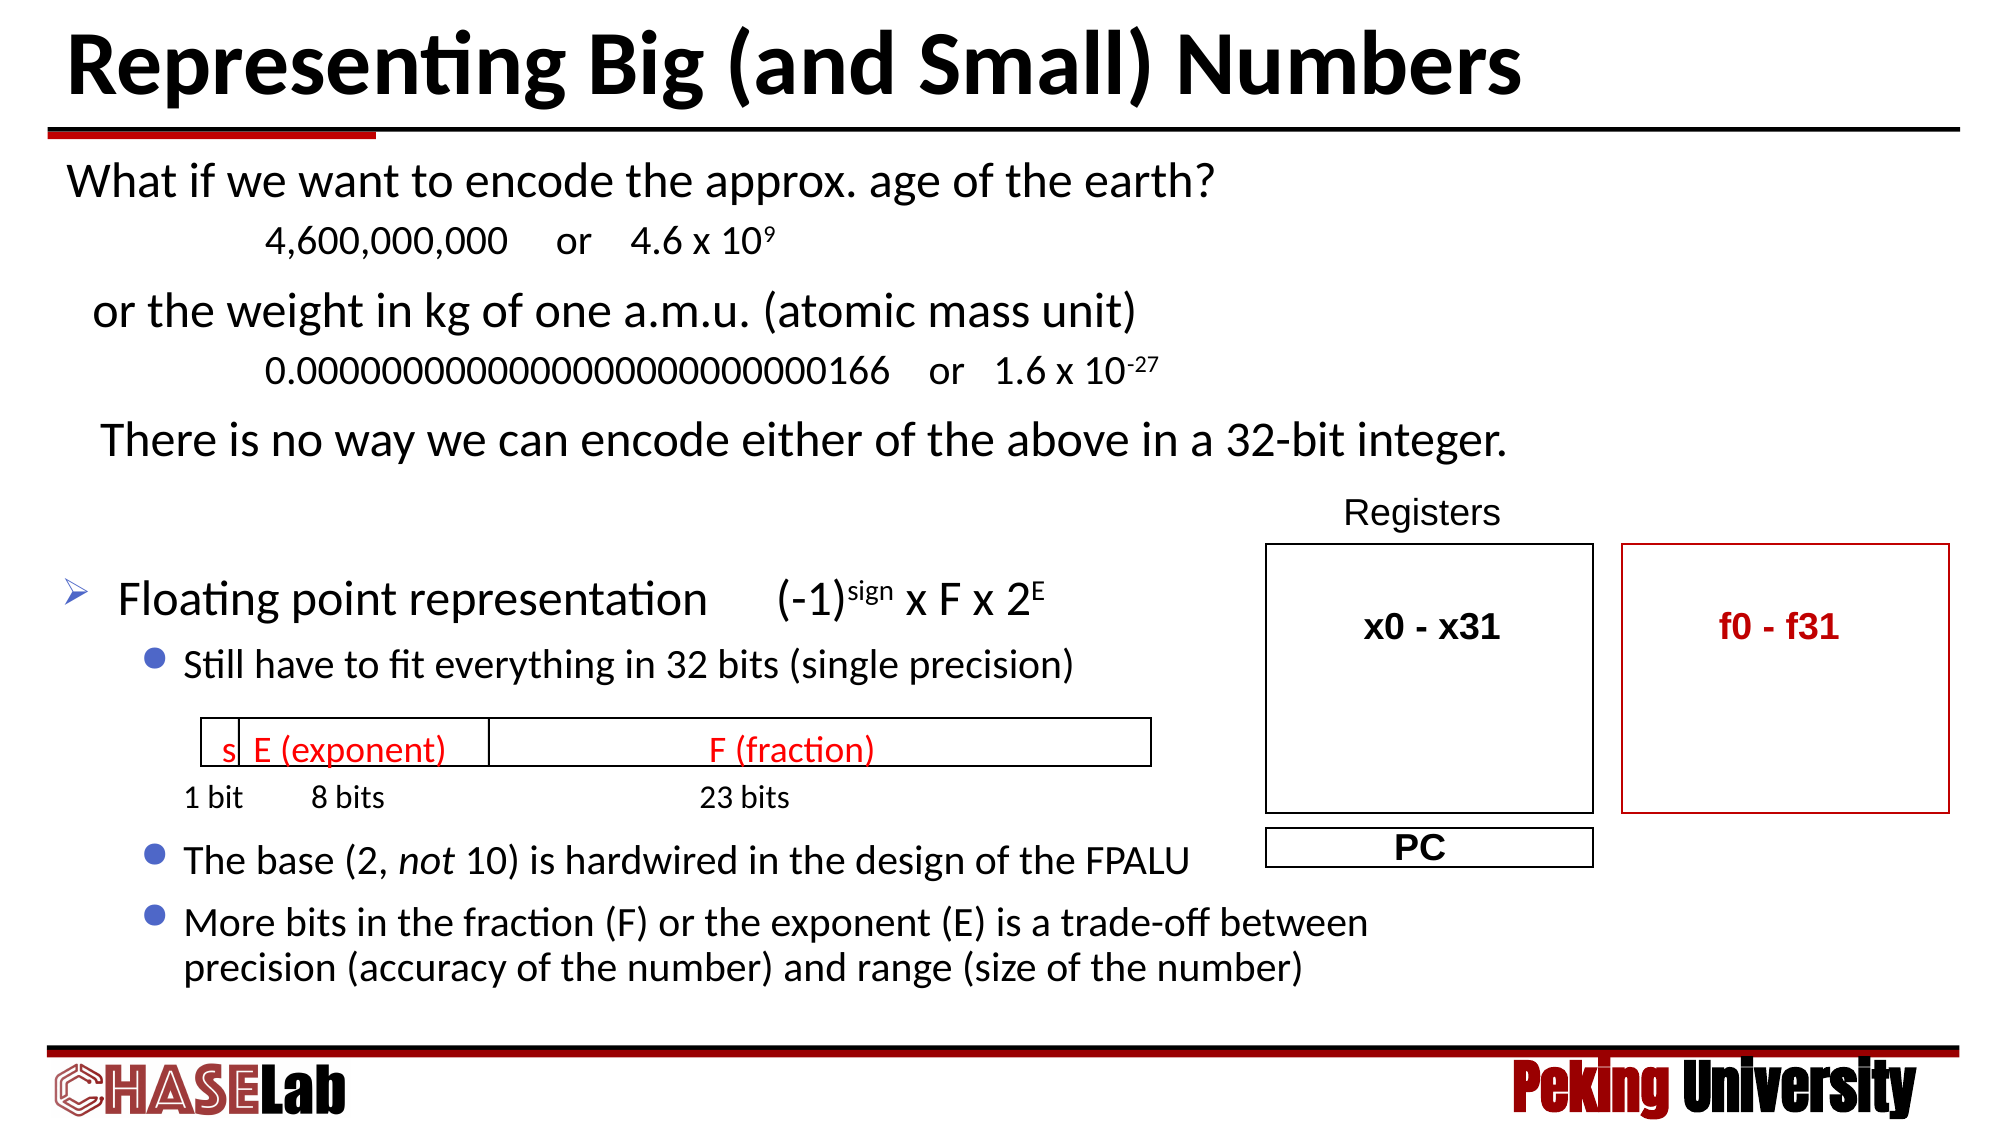

# Representing Big (and Small) Numbers
What if we want to encode the approx. age of the earth?
             4,600,000,000     or    4.6 x 109
    or the weight in kg of one a.m.u. (atomic mass unit)
             0.0000000000000000000000000166    or   1.6 x 10-27
   There is no way we can encode either of the above in a 32-bit integer.
Registers

Floating point representation      (-1)sign x F x 2E
Still have to fit everything in 32 bits (single precision)
x0 - x31
f0 - f31

s  E (exponent)                               F (fraction)

1 bit         8 bits                                          23 bits
PC

The base (2, not 10) is hardwired in the design of the FPALU
More bits in the fraction (F) or the exponent (E) is a trade-off between precision (accuracy of the number) and range (size of the number)